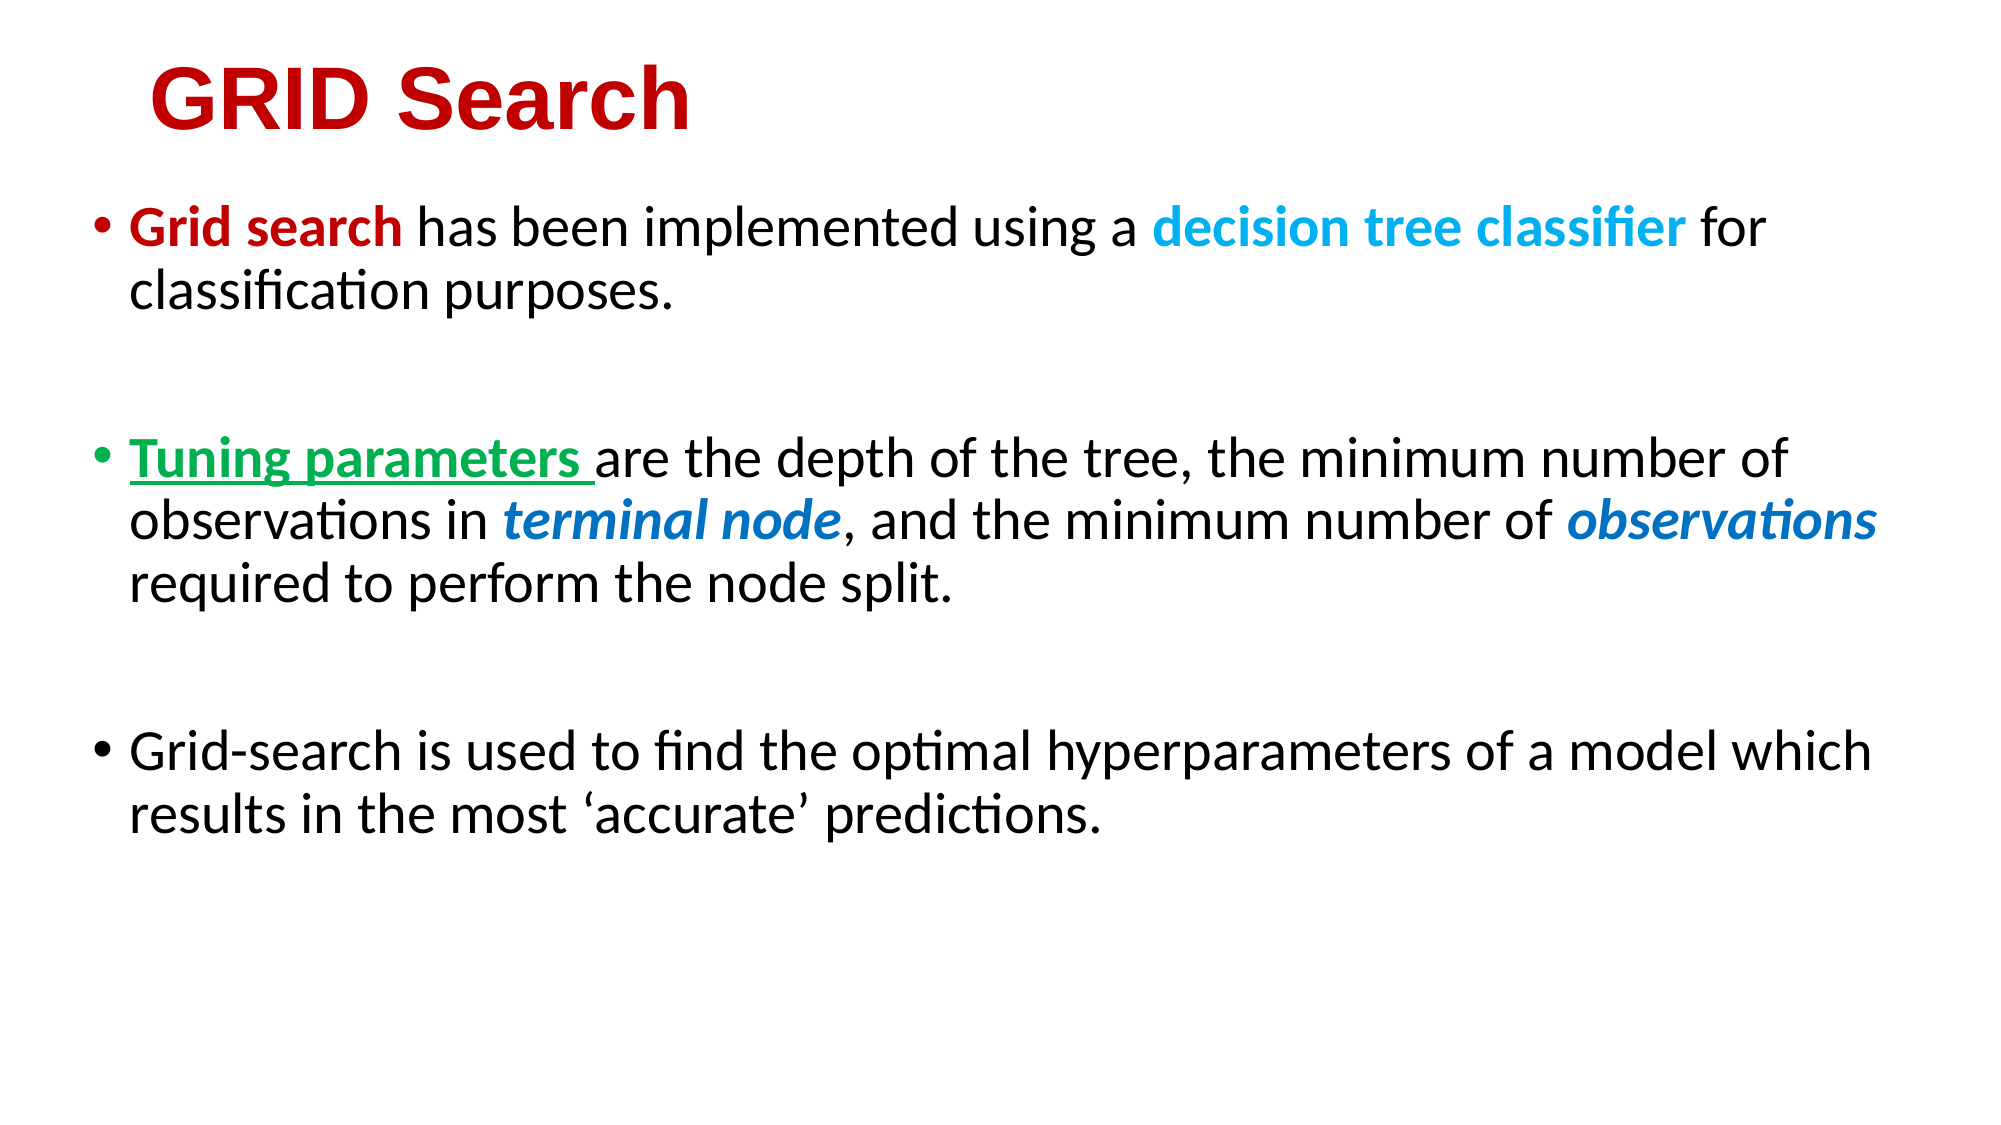

# GRID Search
Grid search has been implemented using a decision tree classifier for classification purposes.

Tuning parameters are the depth of the tree, the minimum number of observations in terminal node, and the minimum number of observations required to perform the node split.

Grid-search is used to find the optimal hyperparameters of a model which results in the most ‘accurate’ predictions.